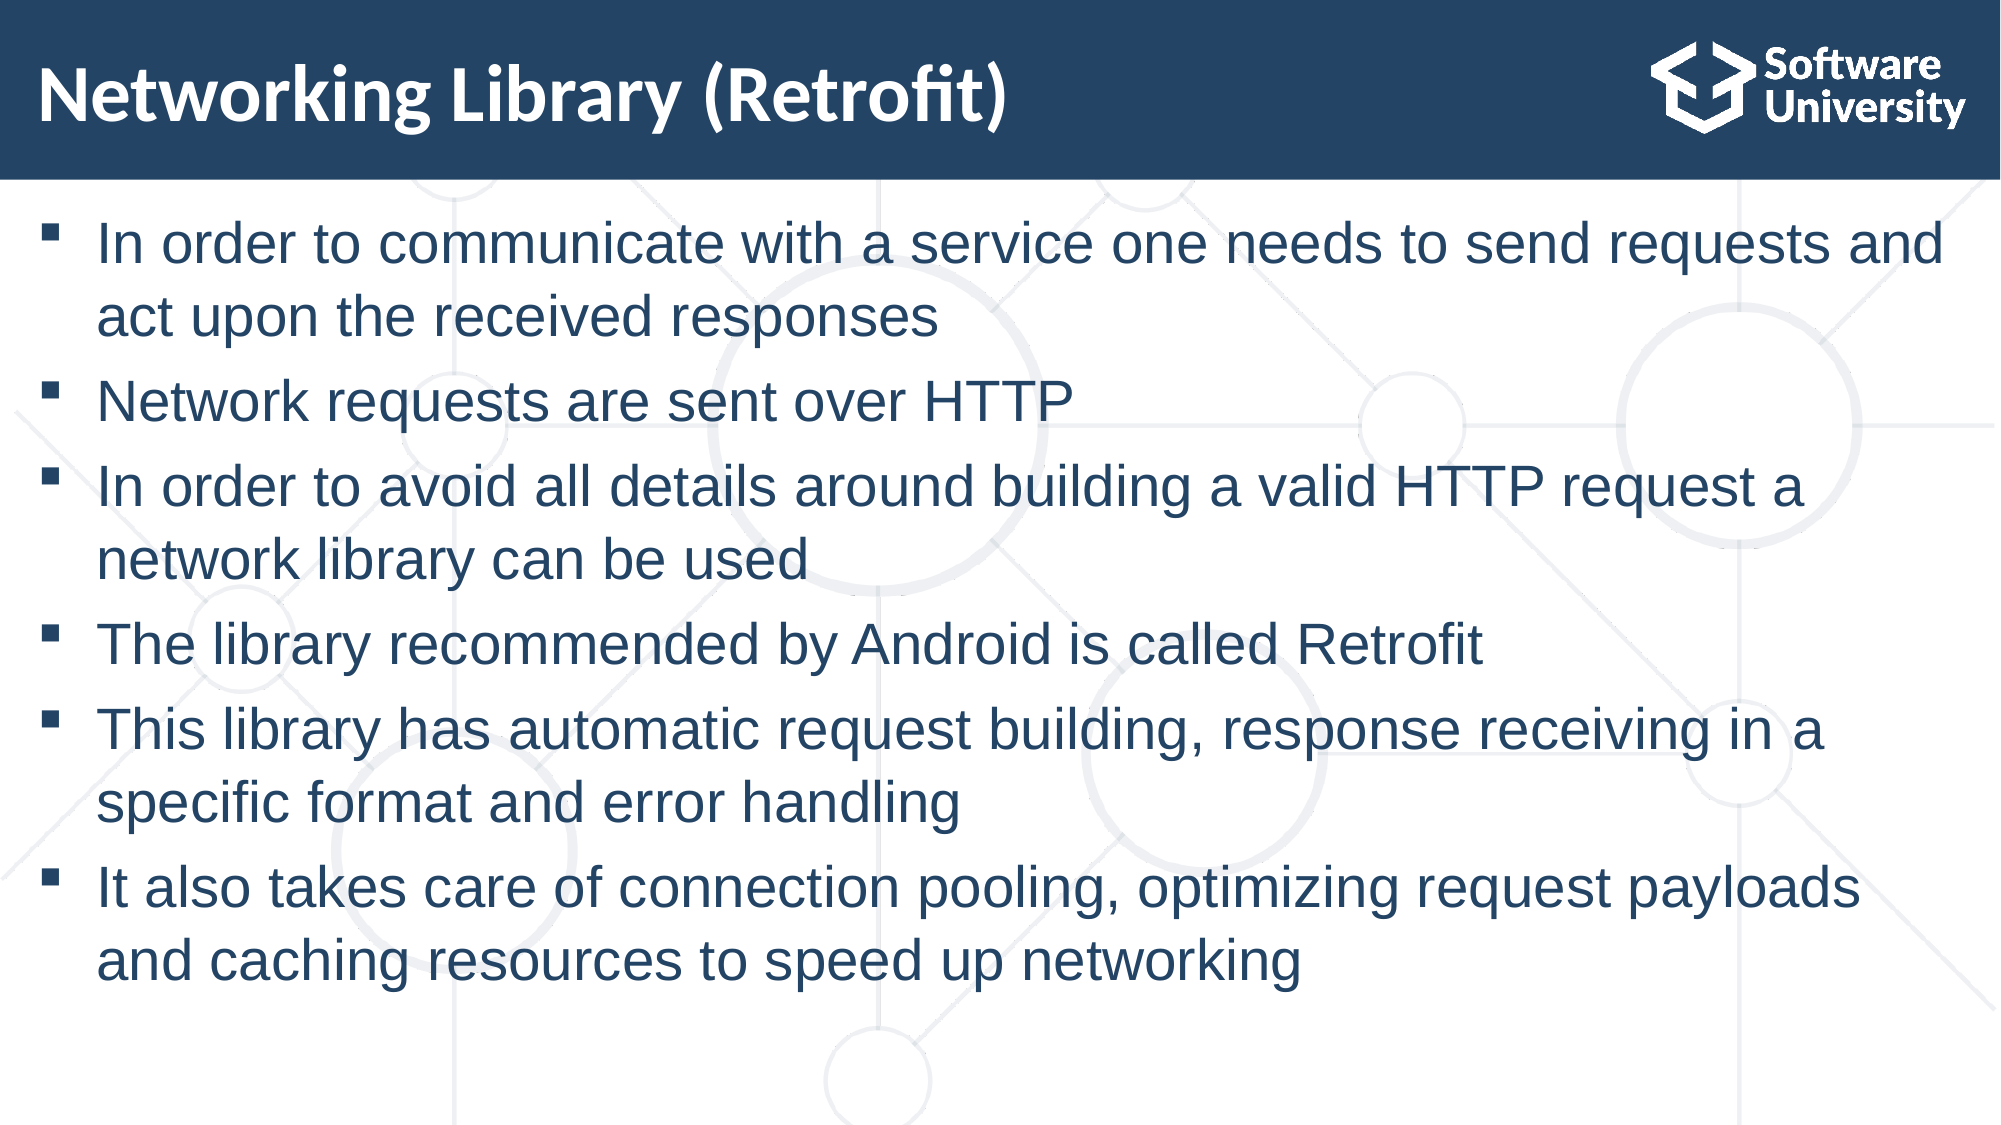

# Networking Library (Retrofit)
In order to communicate with a service one needs to send requests and act upon the received responses
Network requests are sent over HTTP
In order to avoid all details around building a valid HTTP request a network library can be used
The library recommended by Android is called Retrofit
This library has automatic request building, response receiving in a specific format and error handling
It also takes care of connection pooling, optimizing request payloads and caching resources to speed up networking